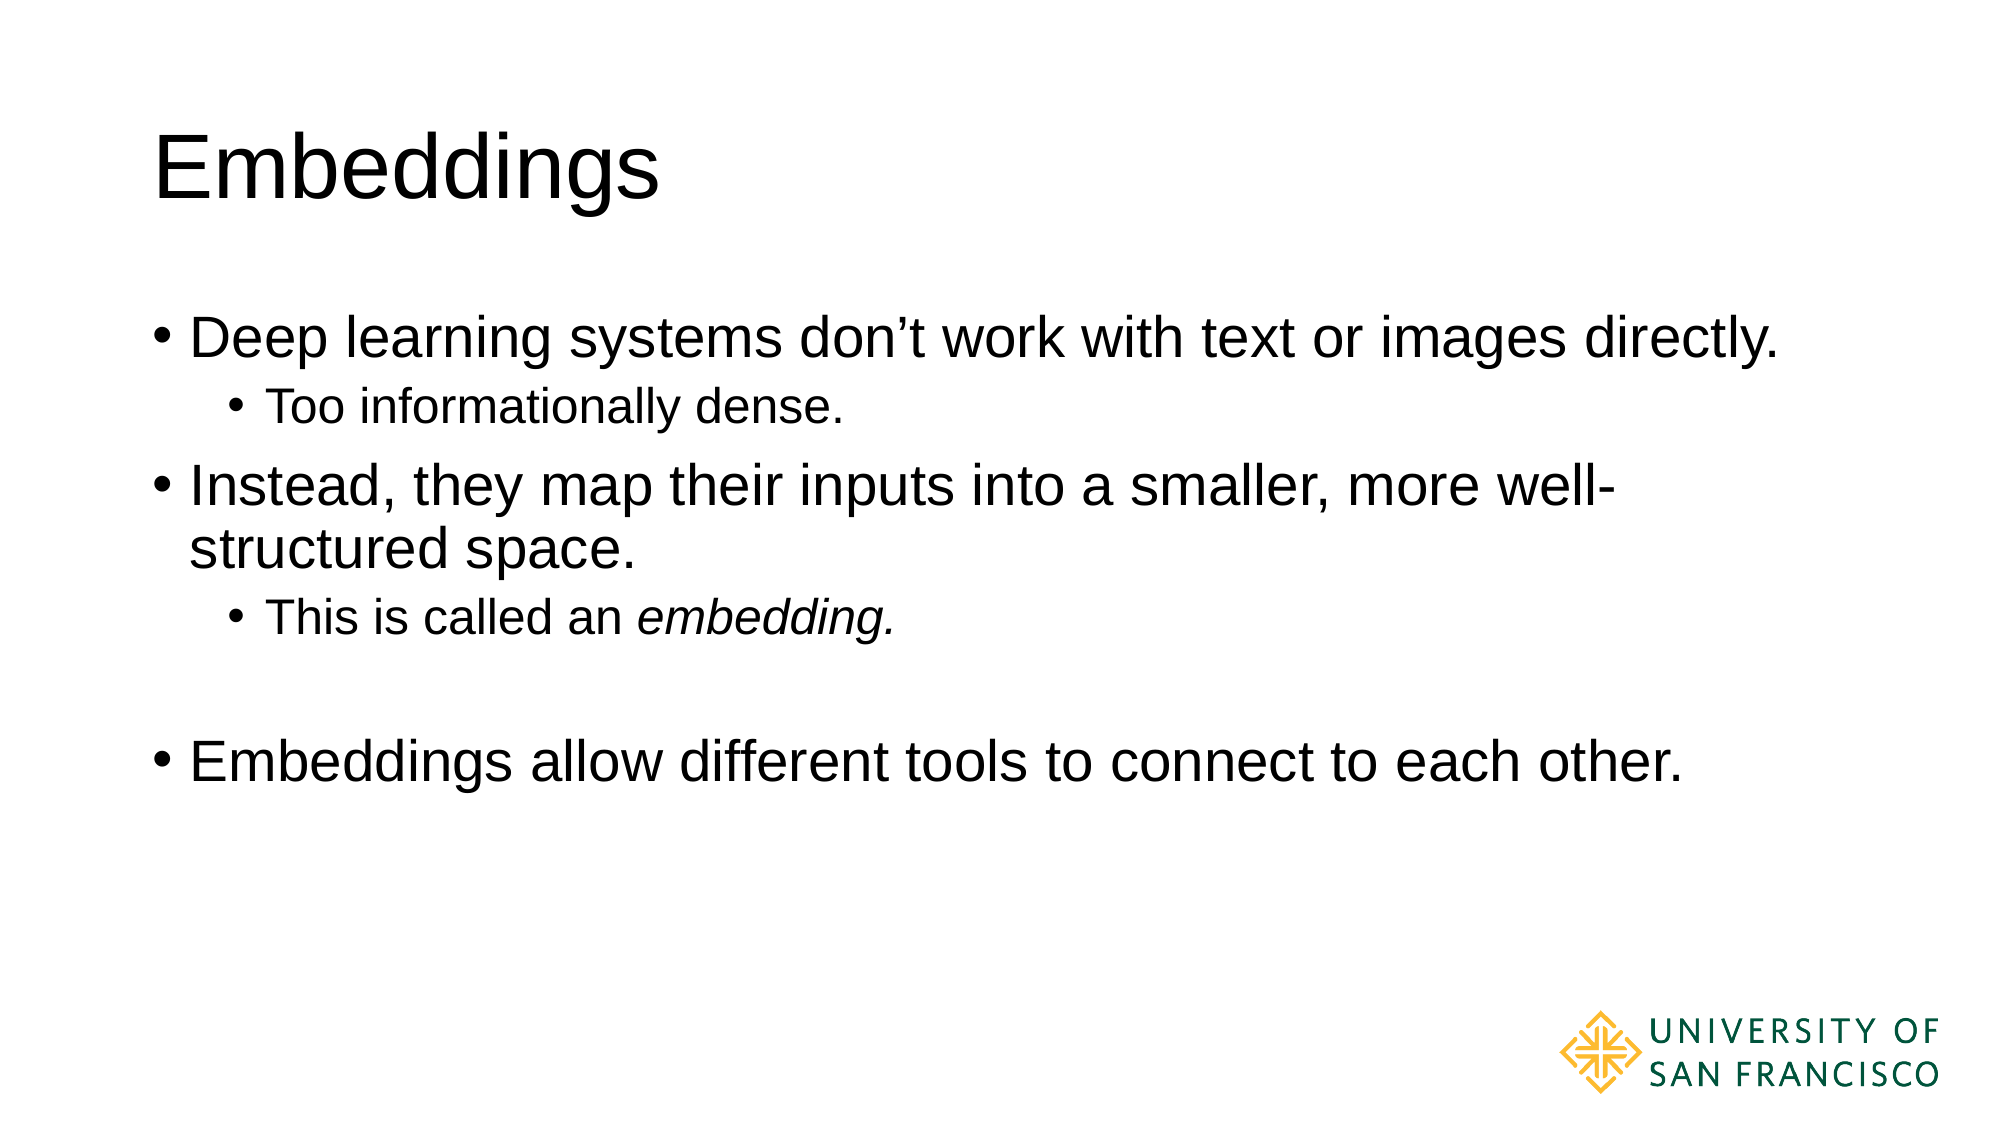

# Embeddings
Deep learning systems don’t work with text or images directly.
Too informationally dense.
Instead, they map their inputs into a smaller, more well-structured space.
This is called an embedding.

Embeddings allow different tools to connect to each other.